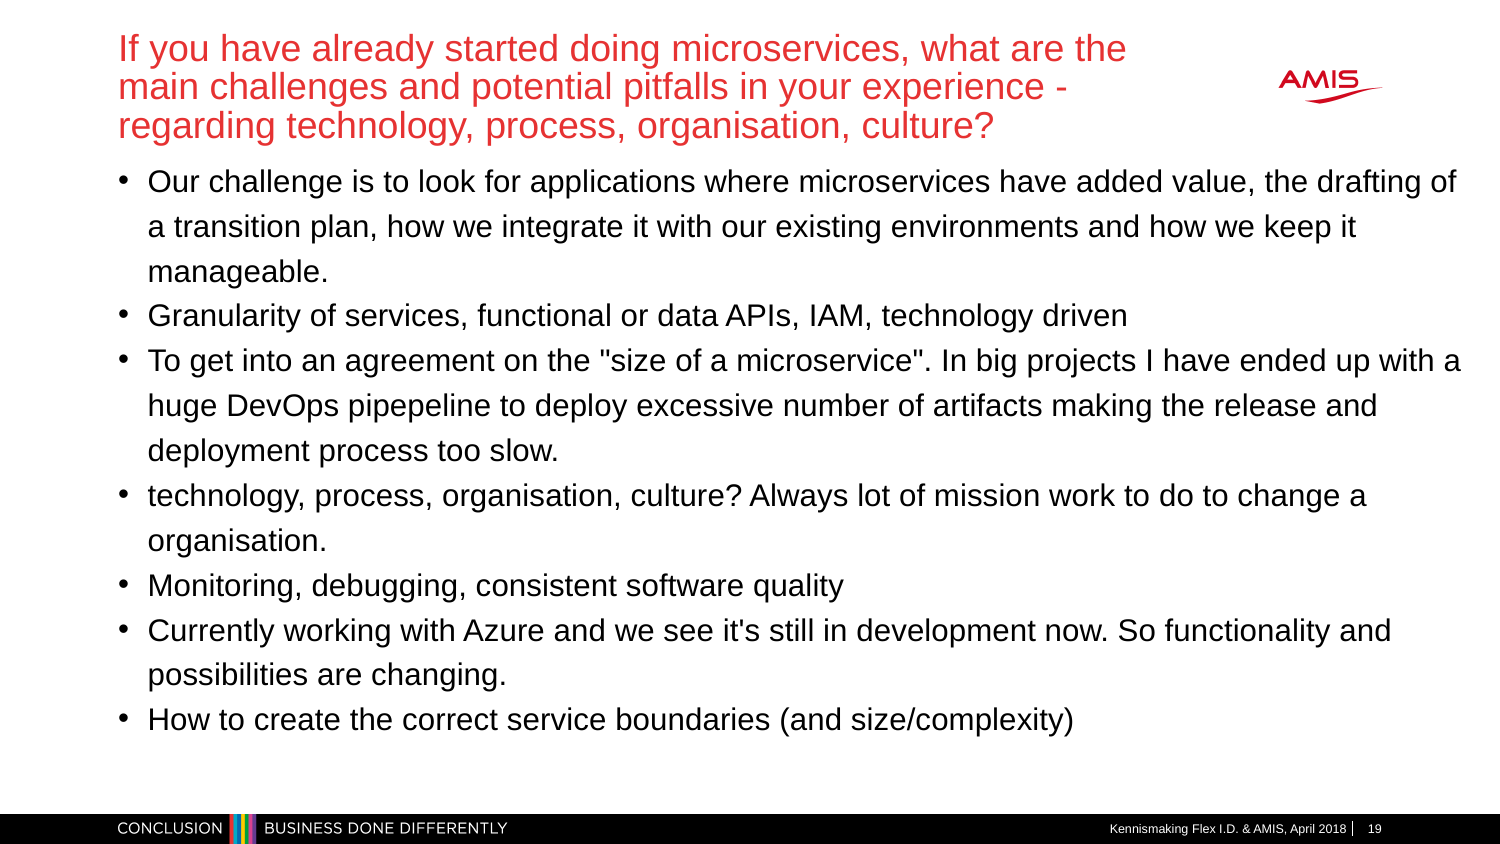

# If you have already started doing microservices, what are the main challenges and potential pitfalls in your experience - regarding technology, process, organisation, culture?
Our challenge is to look for applications where microservices have added value, the drafting of a transition plan, how we integrate it with our existing environments and how we keep it manageable.
Granularity of services, functional or data APIs, IAM, technology driven
To get into an agreement on the "size of a microservice". In big projects I have ended up with a huge DevOps pipepeline to deploy excessive number of artifacts making the release and deployment process too slow.
technology, process, organisation, culture? Always lot of mission work to do to change a organisation.
Monitoring, debugging, consistent software quality
Currently working with Azure and we see it's still in development now. So functionality and possibilities are changing.
How to create the correct service boundaries (and size/complexity)

Kennismaking Flex I.D. & AMIS, April 2018
19